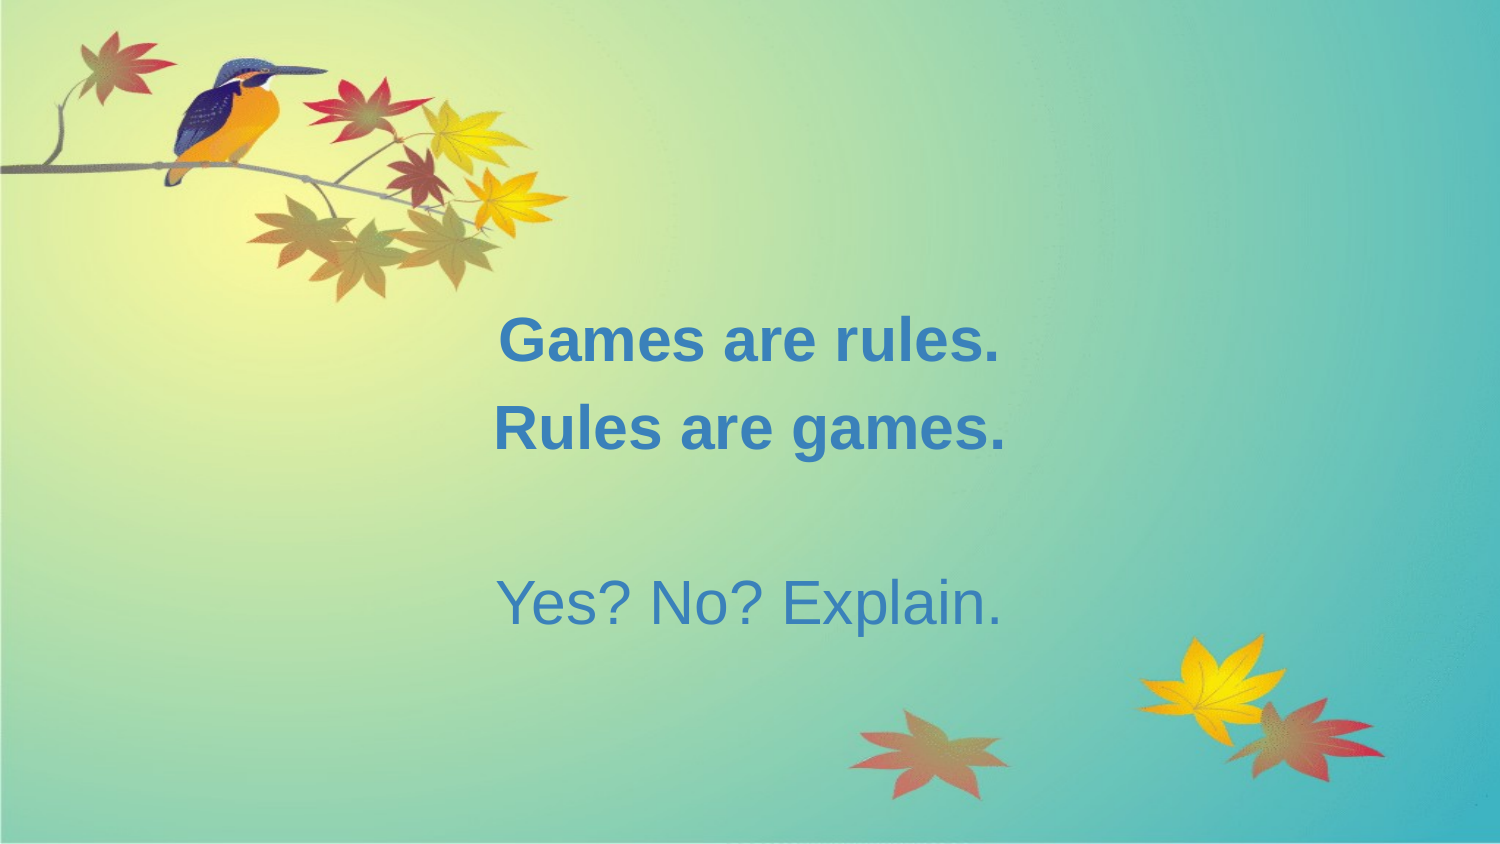

Games are rules.
Rules are games.

Yes? No? Explain.